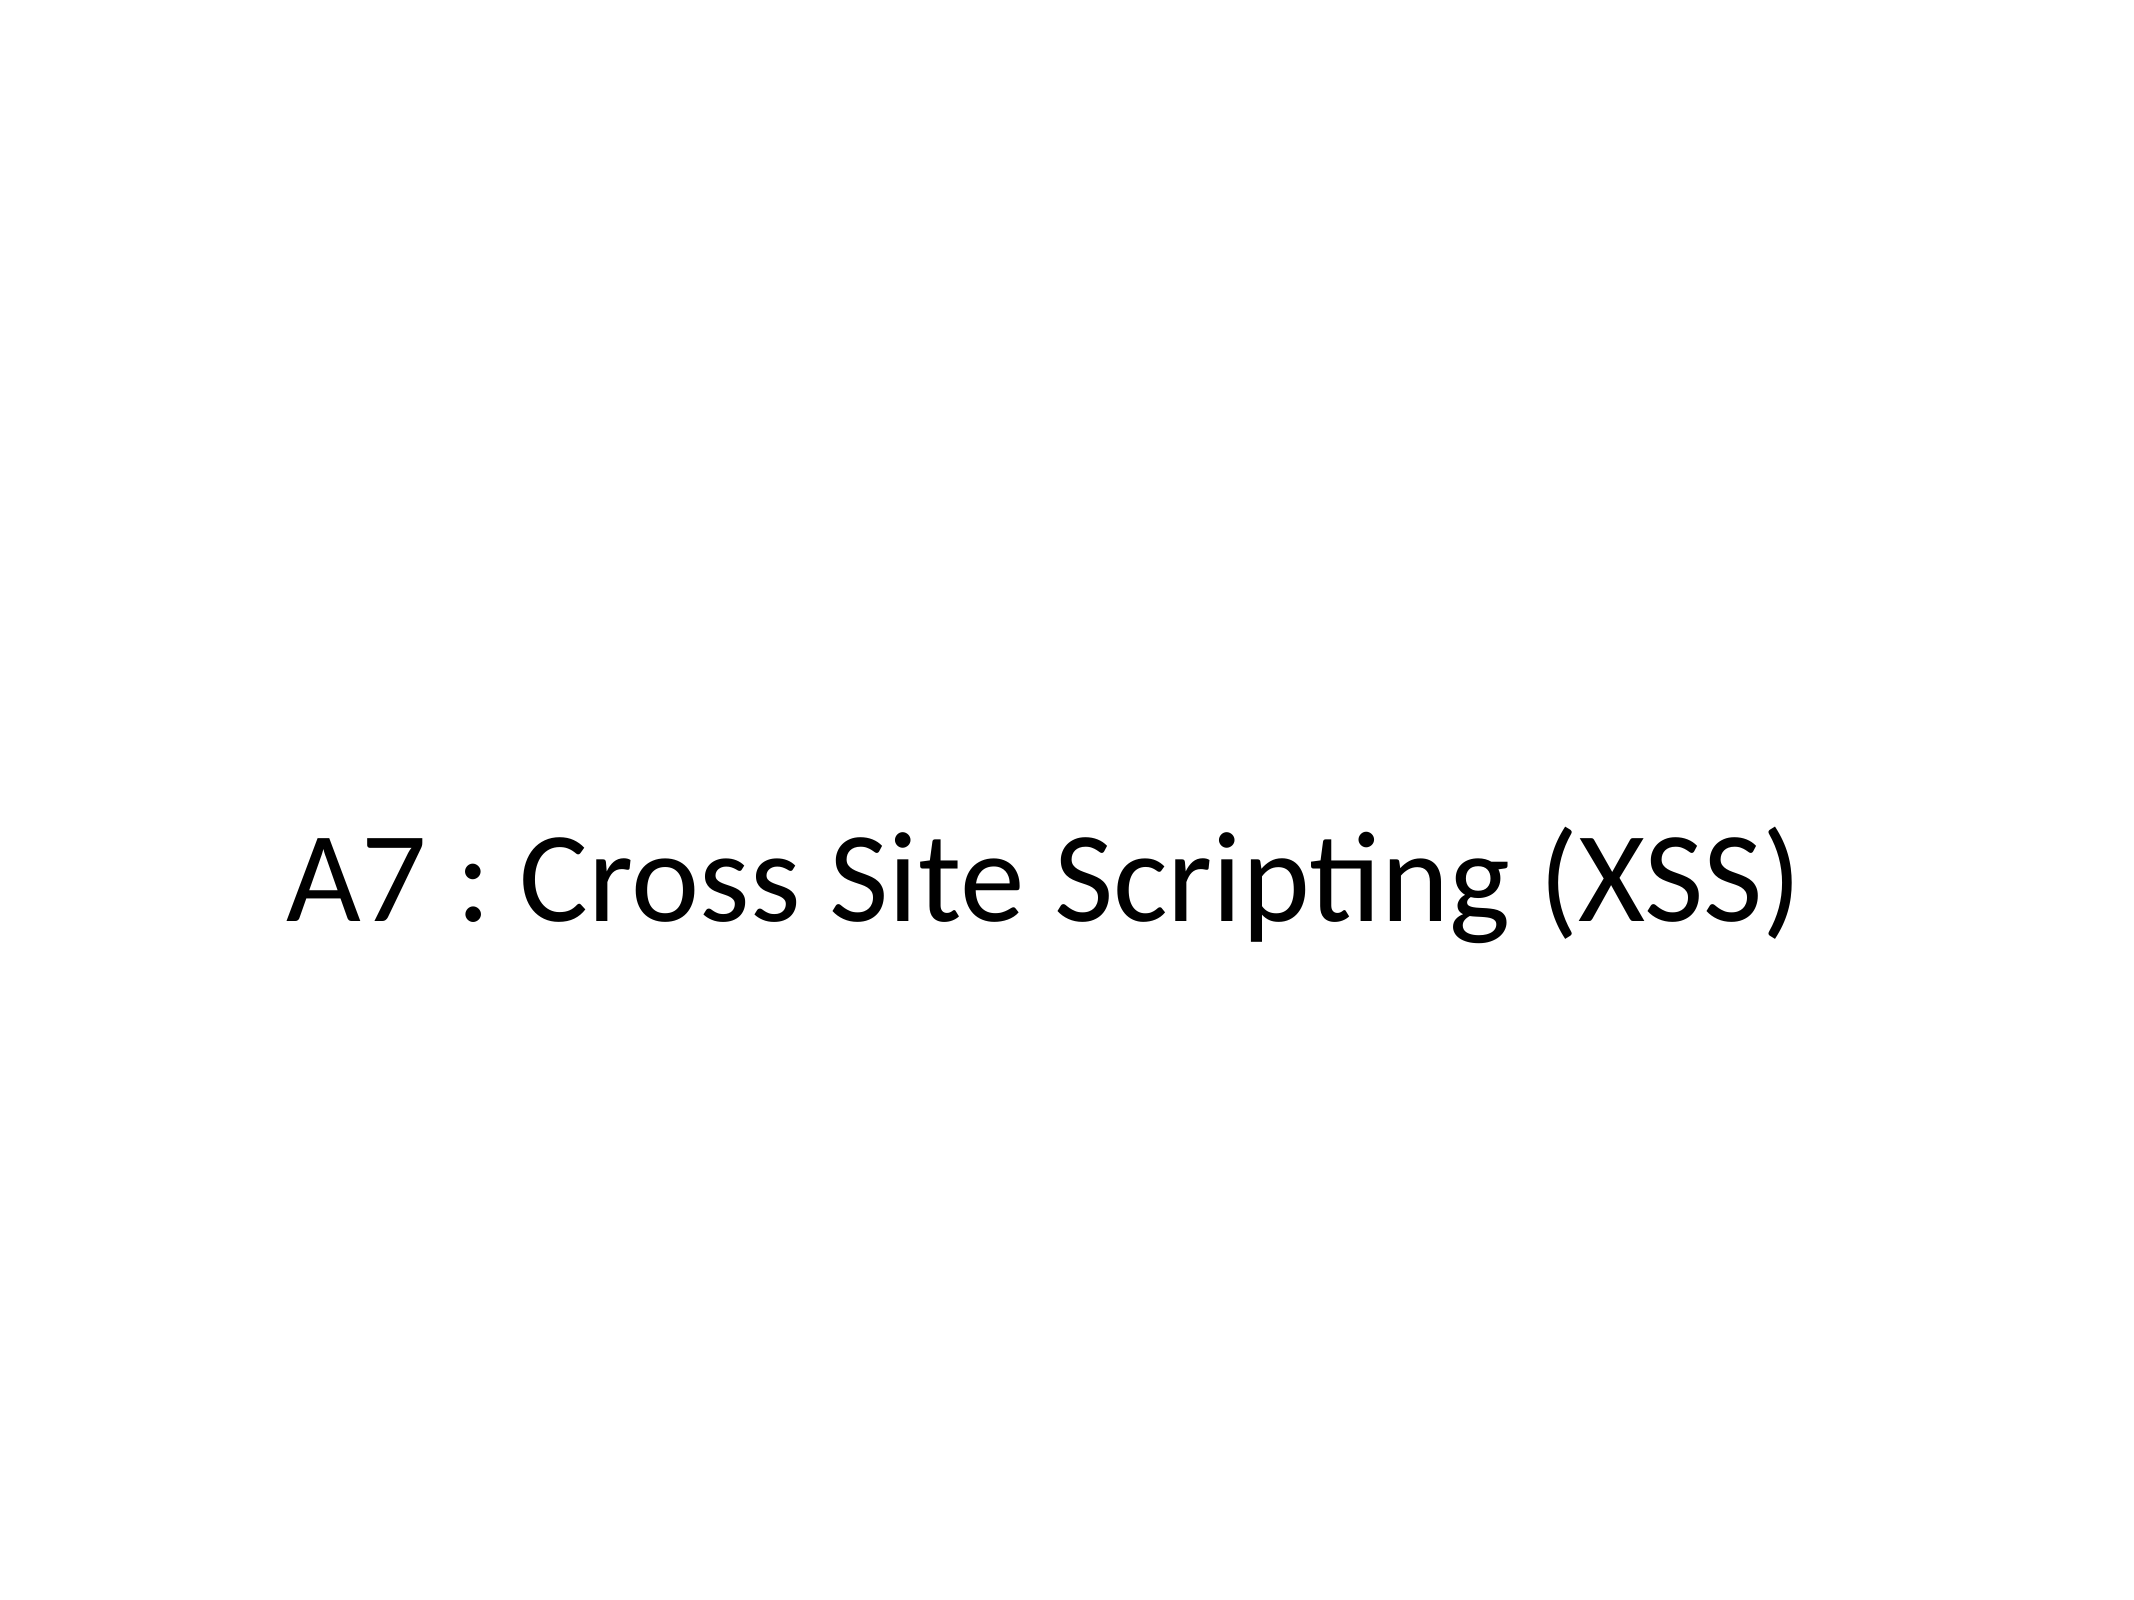

# A7 : Cross Site Scripting (XSS)
171